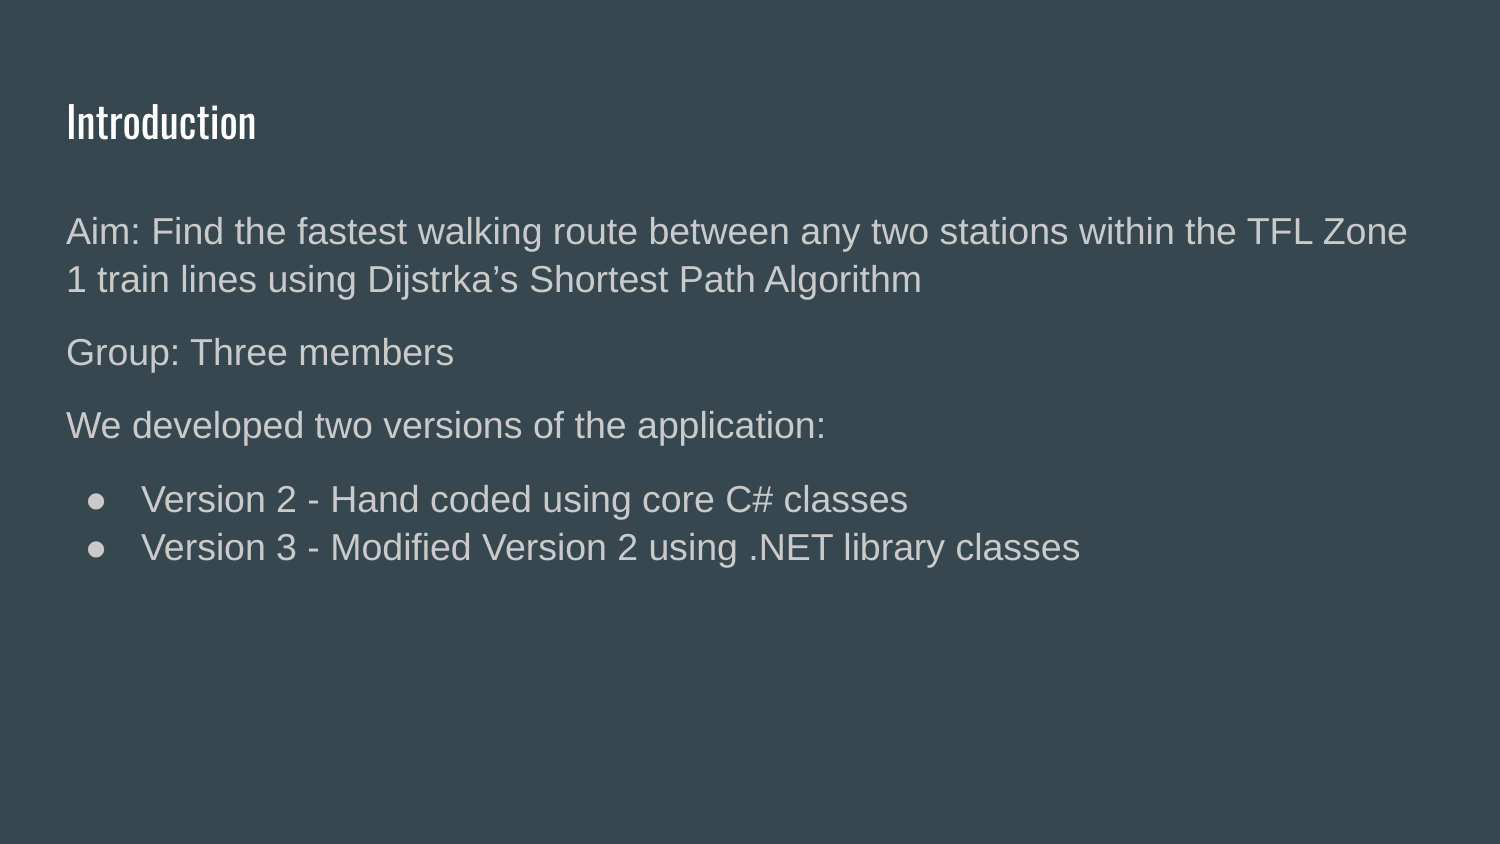

# Introduction
Aim: Find the fastest walking route between any two stations within the TFL Zone 1 train lines using Dijstrka’s Shortest Path Algorithm
Group: Three members
We developed two versions of the application:
Version 2 - Hand coded using core C# classes
Version 3 - Modified Version 2 using .NET library classes